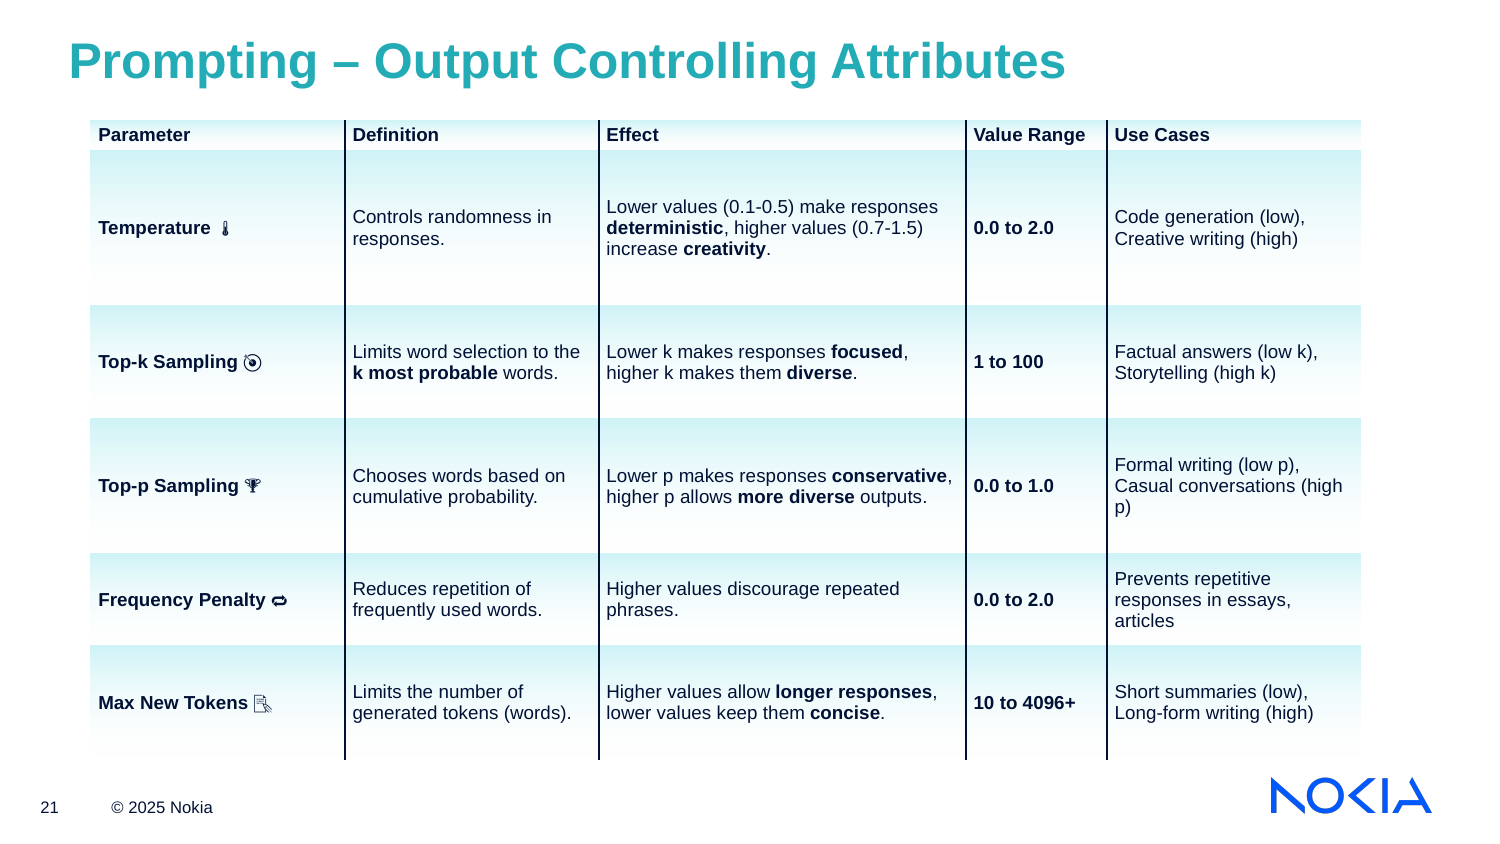

# Prompting – Output Controlling Attributes
| Parameter | Definition | Effect | Value Range | Use Cases |
| --- | --- | --- | --- | --- |
| Temperature 🌡️ | Controls randomness in responses. | Lower values (0.1-0.5) make responses deterministic, higher values (0.7-1.5) increase creativity. | 0.0 to 2.0 | Code generation (low), Creative writing (high) |
| Top-k Sampling 🎯 | Limits word selection to the k most probable words. | Lower k makes responses focused, higher k makes them diverse. | 1 to 100 | Factual answers (low k), Storytelling (high k) |
| Top-p Sampling 🏆 | Chooses words based on cumulative probability. | Lower p makes responses conservative, higher p allows more diverse outputs. | 0.0 to 1.0 | Formal writing (low p), Casual conversations (high p) |
| Frequency Penalty 🔁 | Reduces repetition of frequently used words. | Higher values discourage repeated phrases. | 0.0 to 2.0 | Prevents repetitive responses in essays, articles |
| Max New Tokens 📝 | Limits the number of generated tokens (words). | Higher values allow longer responses, lower values keep them concise. | 10 to 4096+ | Short summaries (low), Long-form writing (high) |